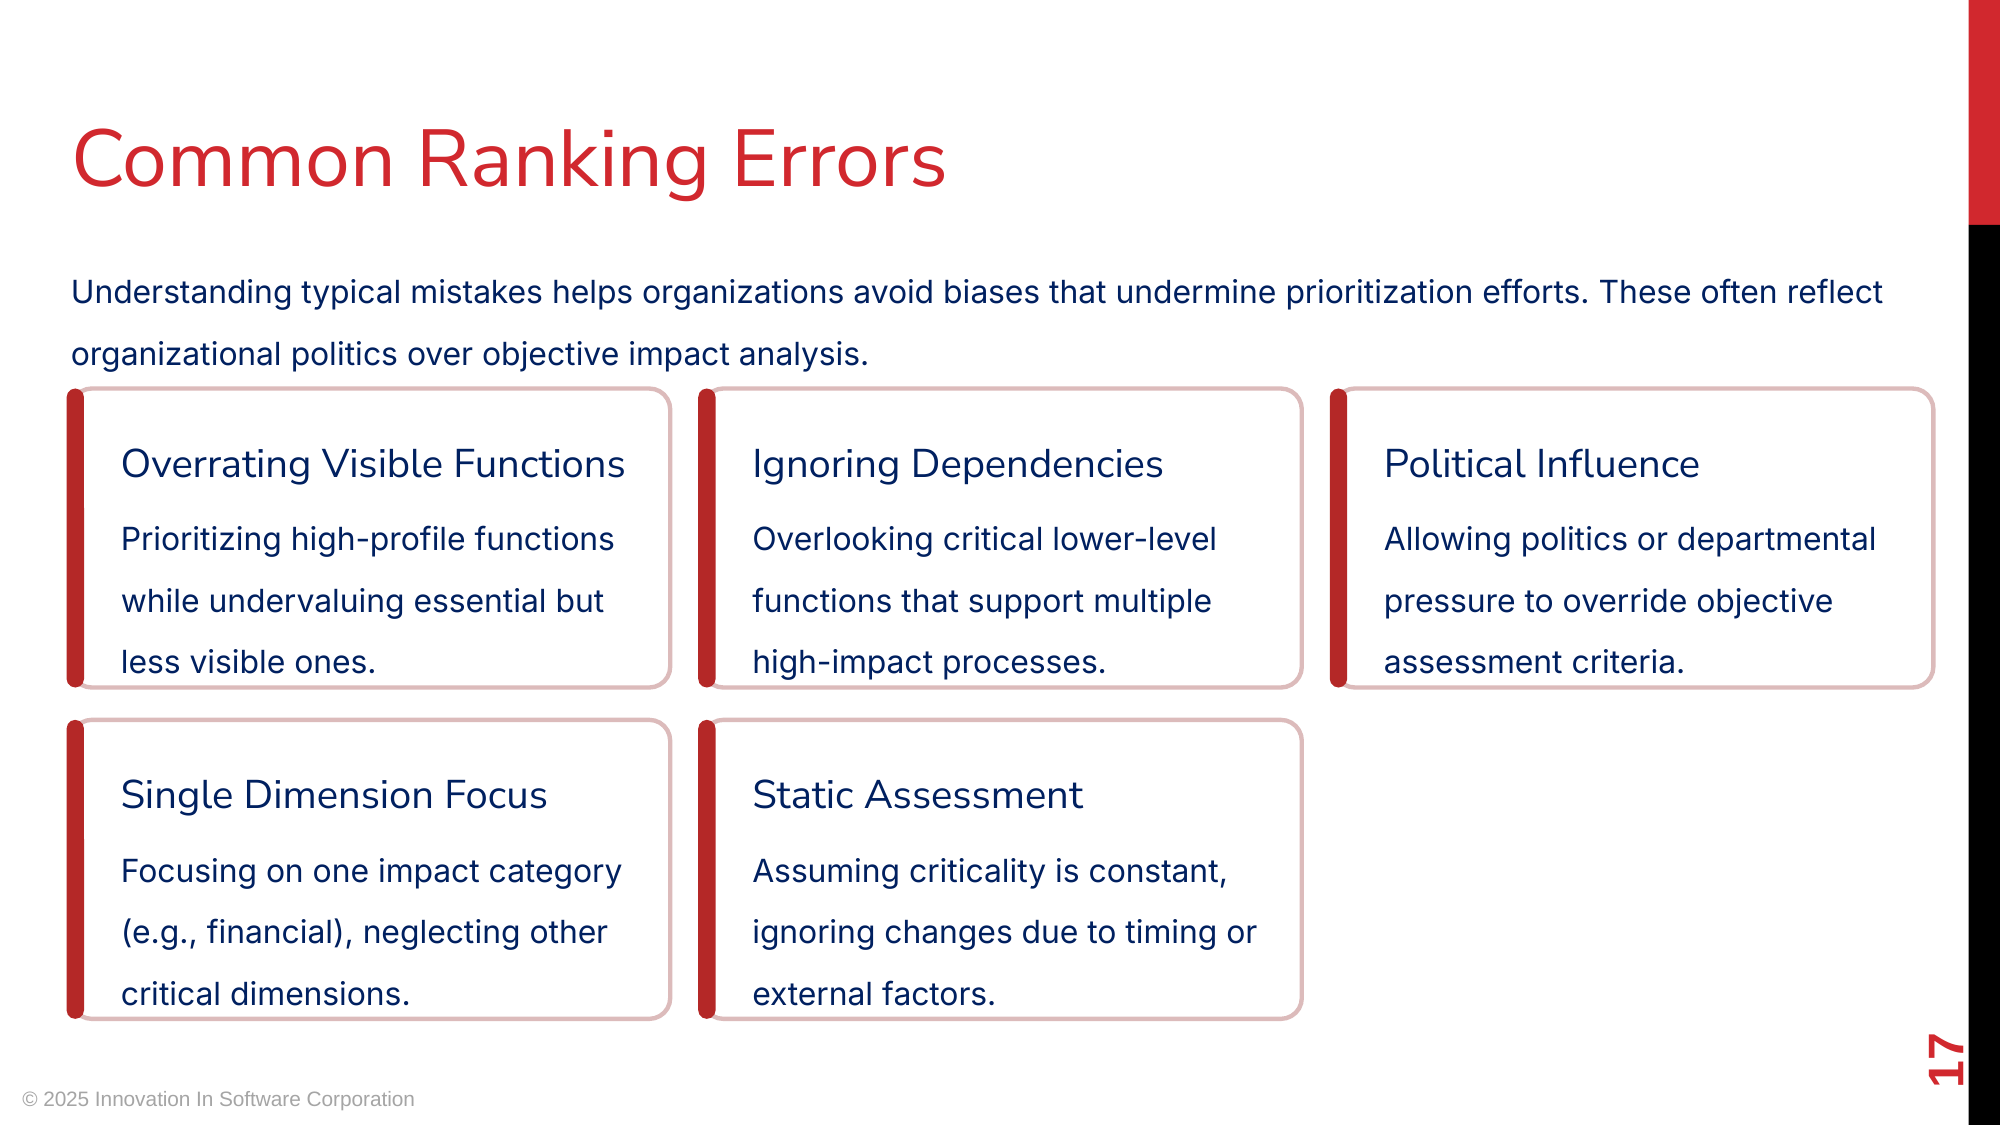

Common Ranking Errors
Understanding typical mistakes helps organizations avoid biases that undermine prioritization efforts. These often reflect organizational politics over objective impact analysis.

Overrating Visible Functions
Ignoring Dependencies
Political Influence
Prioritizing high-profile functions while undervaluing essential but less visible ones.
Overlooking critical lower-level functions that support multiple high-impact processes.
Allowing politics or departmental pressure to override objective assessment criteria.

Single Dimension Focus
Static Assessment
Focusing on one impact category (e.g., financial), neglecting other critical dimensions.
Assuming criticality is constant, ignoring changes due to timing or external factors.
17
© 2025 Innovation In Software Corporation